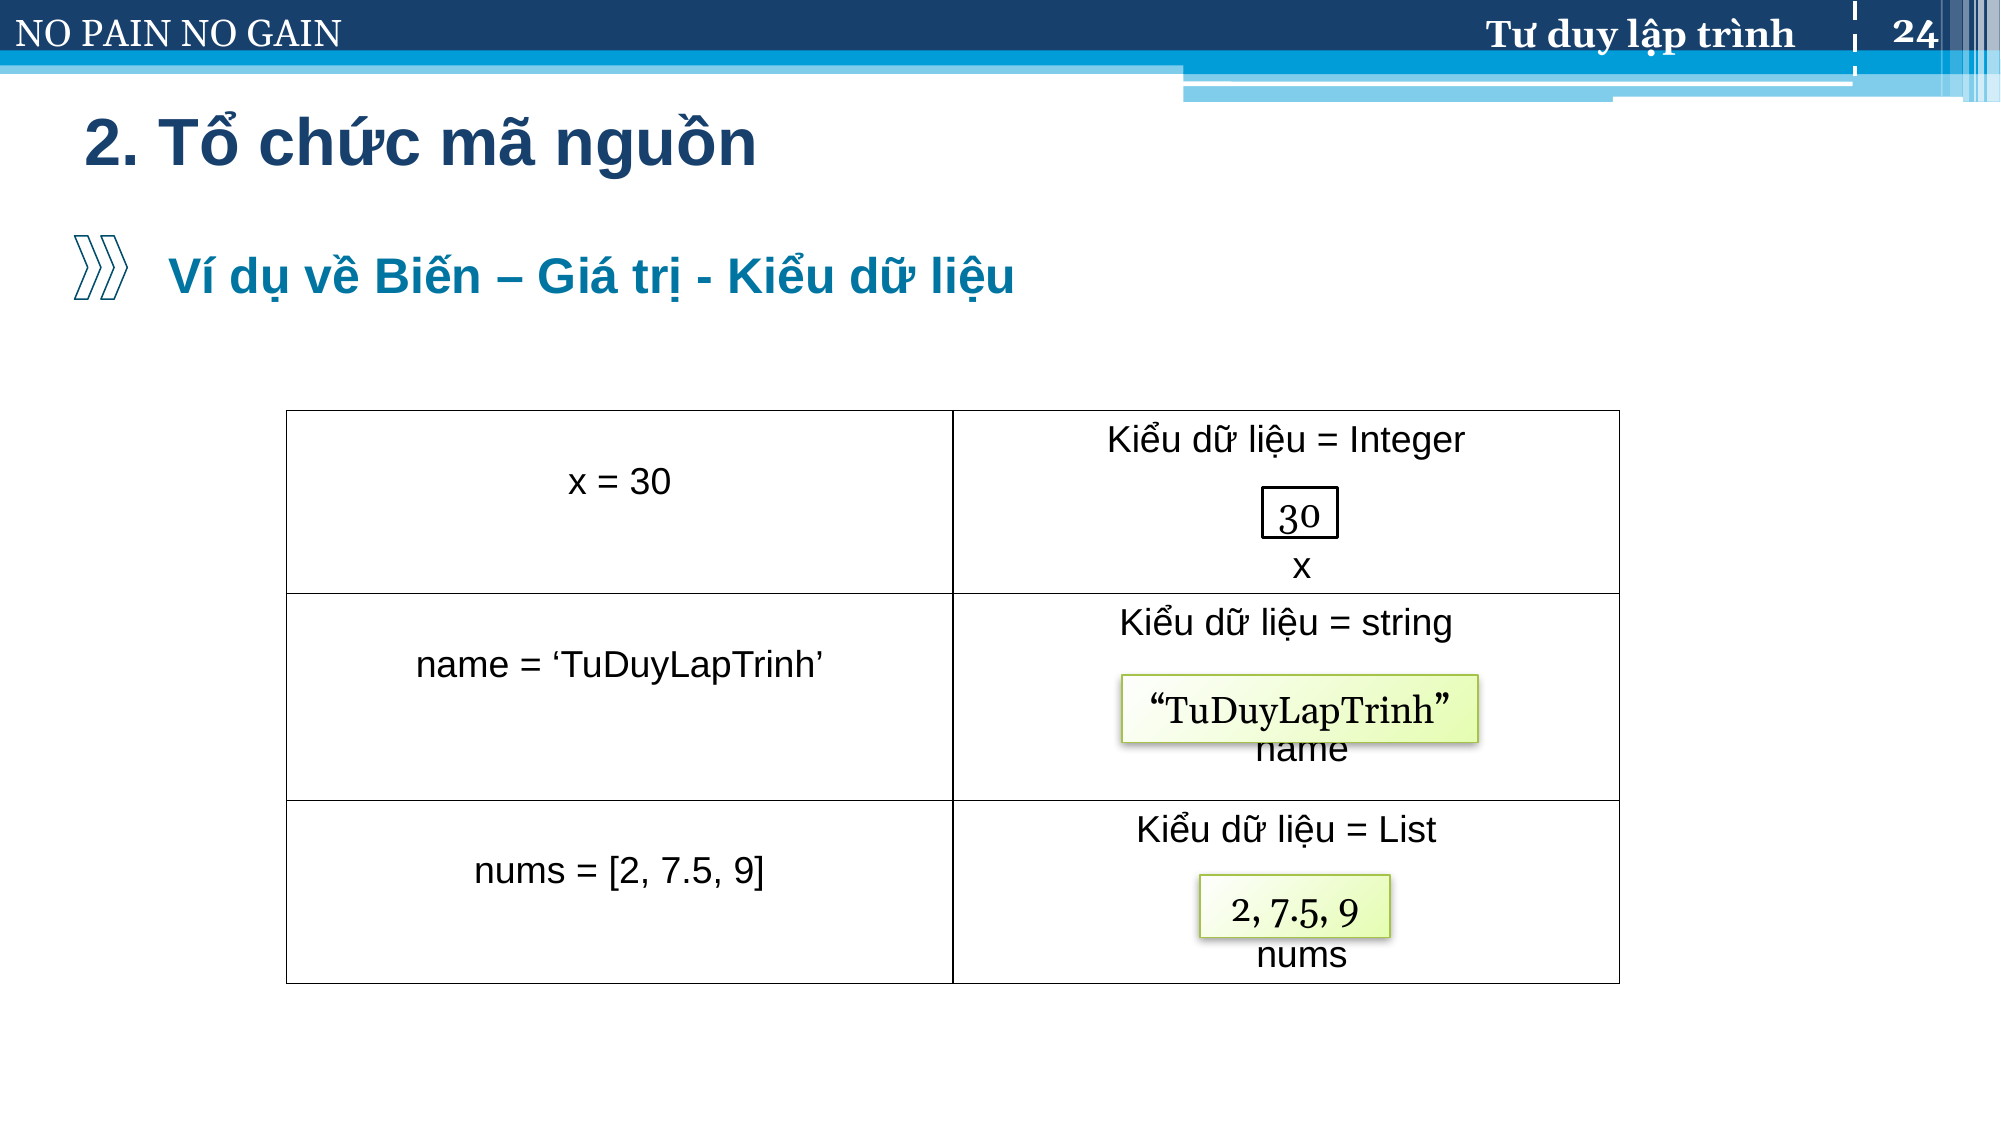

24
# 2. Tổ chức mã nguồn
Ví dụ về Biến – Giá trị - Kiểu dữ liệu

| x = 30 | Kiểu dữ liệu = Integer x |
| --- | --- |
| name = ‘TuDuyLapTrinh’ | Kiểu dữ liệu = string name |
| nums = [2, 7.5, 9] | Kiểu dữ liệu = List nums |
30
“TuDuyLapTrinh”
2, 7.5, 9